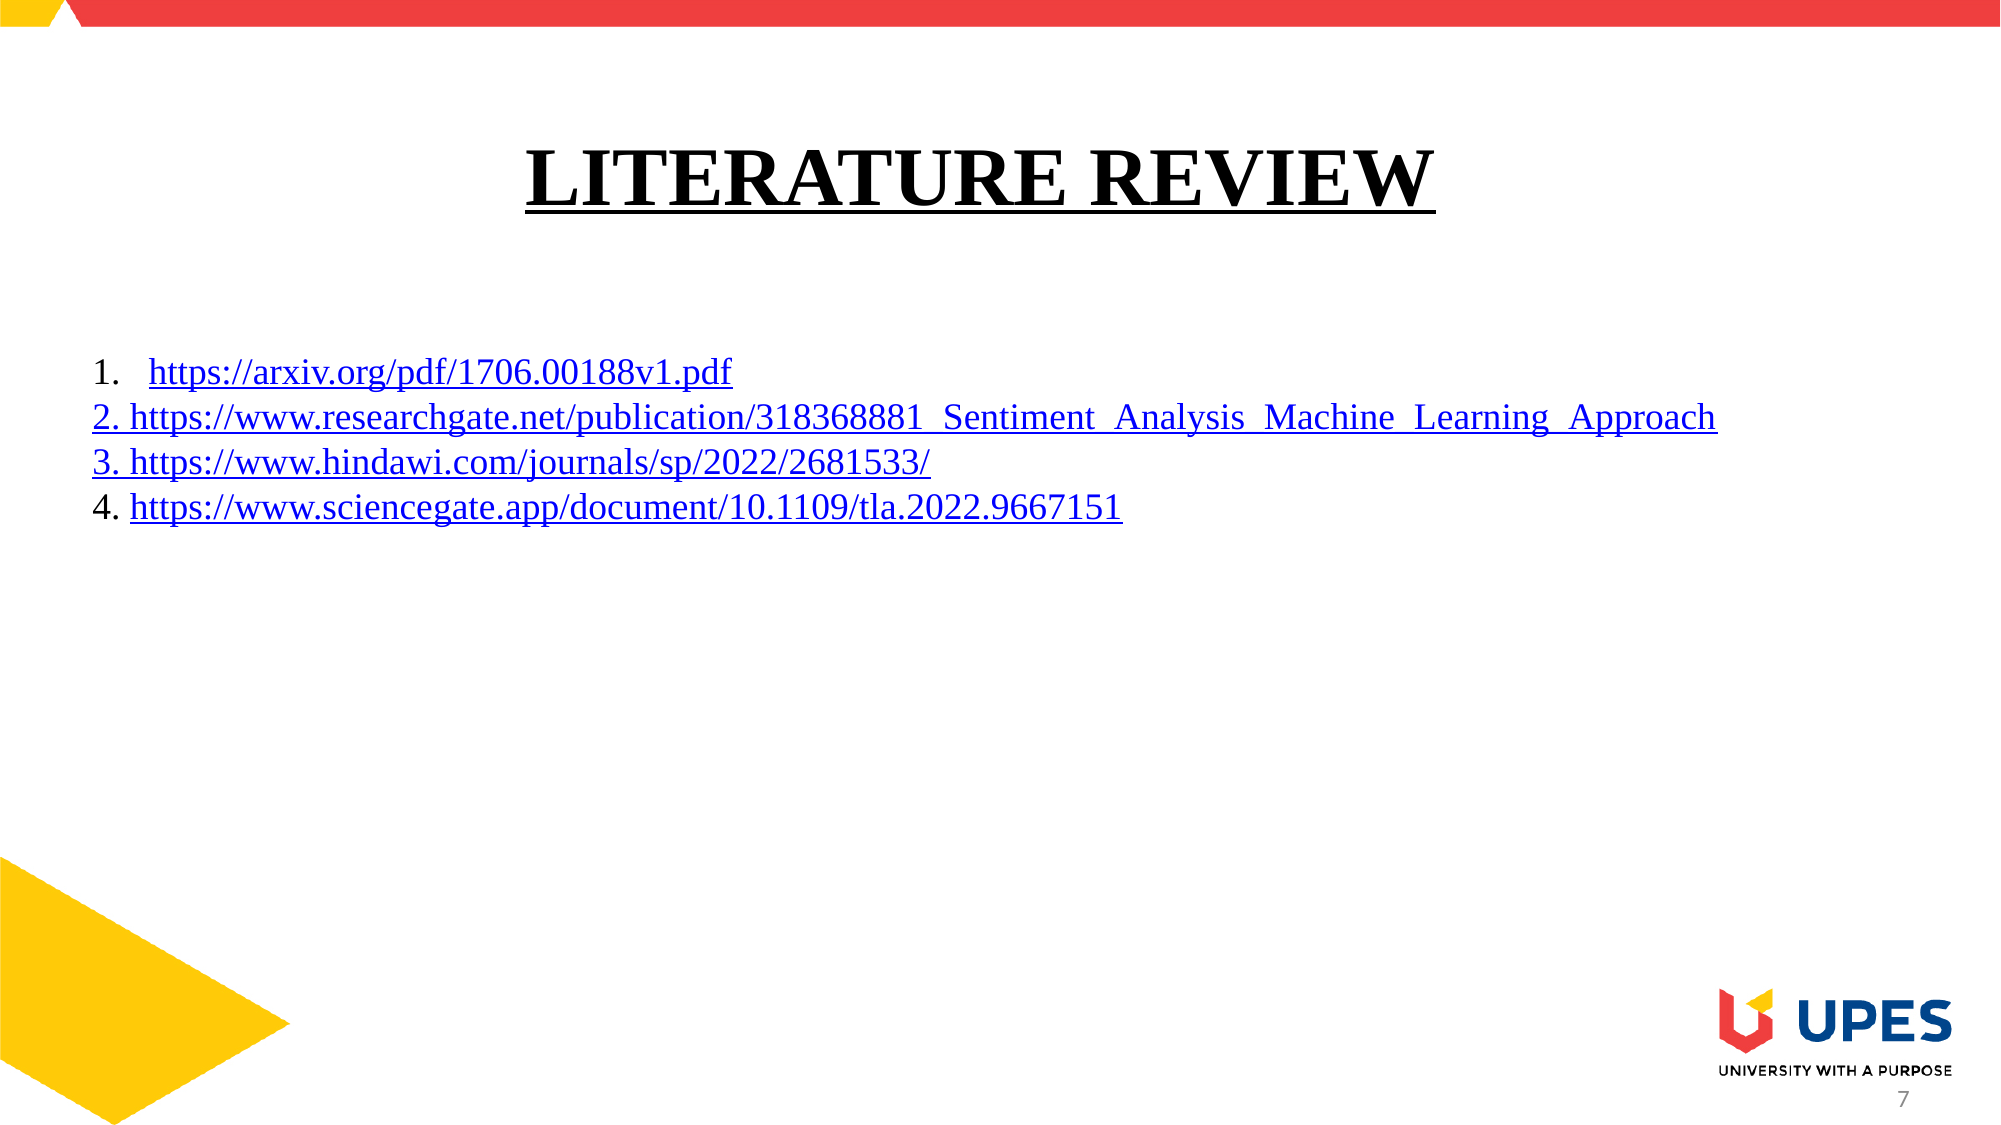

# LITERATURE REVIEW
https://arxiv.org/pdf/1706.00188v1.pdf
2. https://www.researchgate.net/publication/318368881_Sentiment_Analysis_Machine_Learning_Approach
3. https://www.hindawi.com/journals/sp/2022/2681533/
4. https://www.sciencegate.app/document/10.1109/tla.2022.9667151